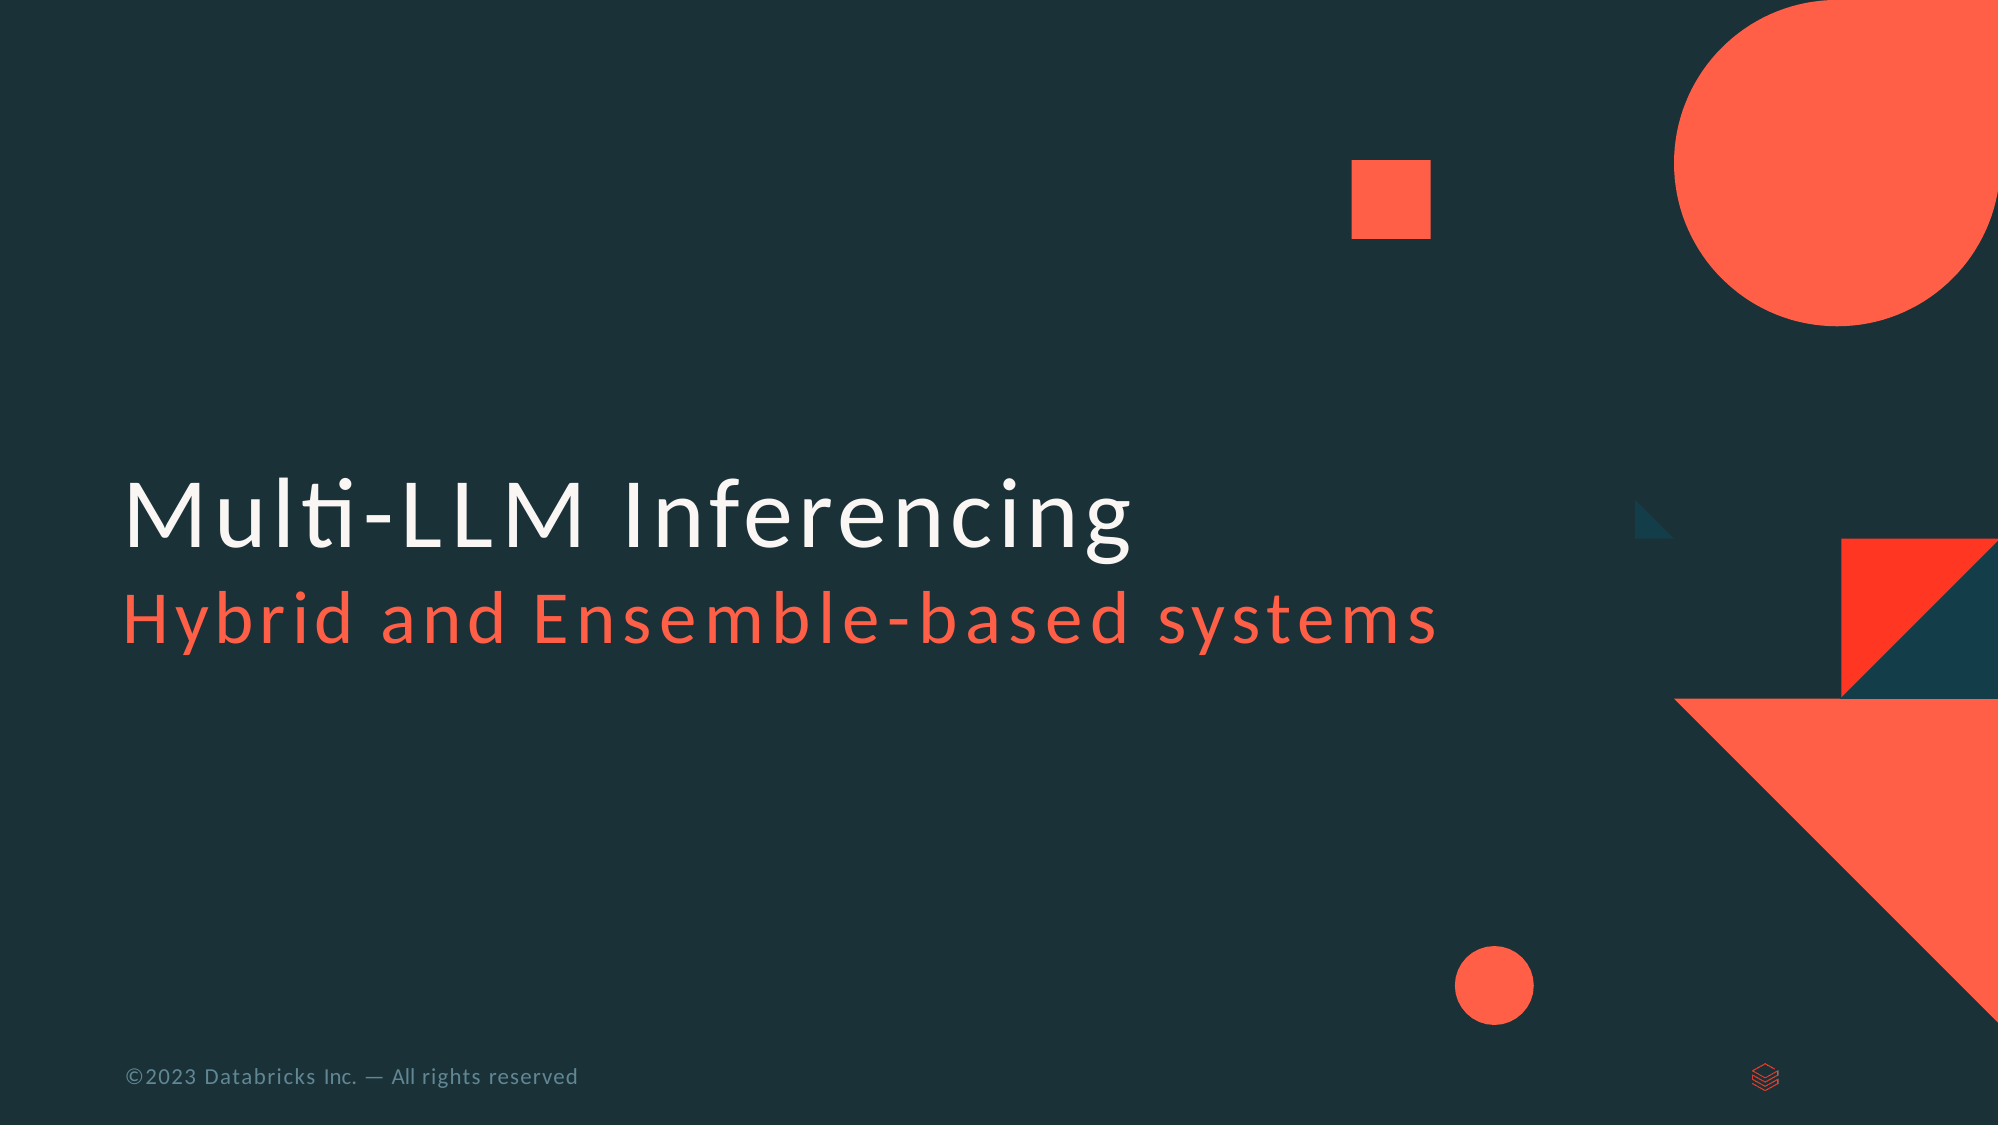

# Multi-LLM Inferencing
Hybrid and Ensemble-based systems

©2023 Databricks Inc. — All rights reserved